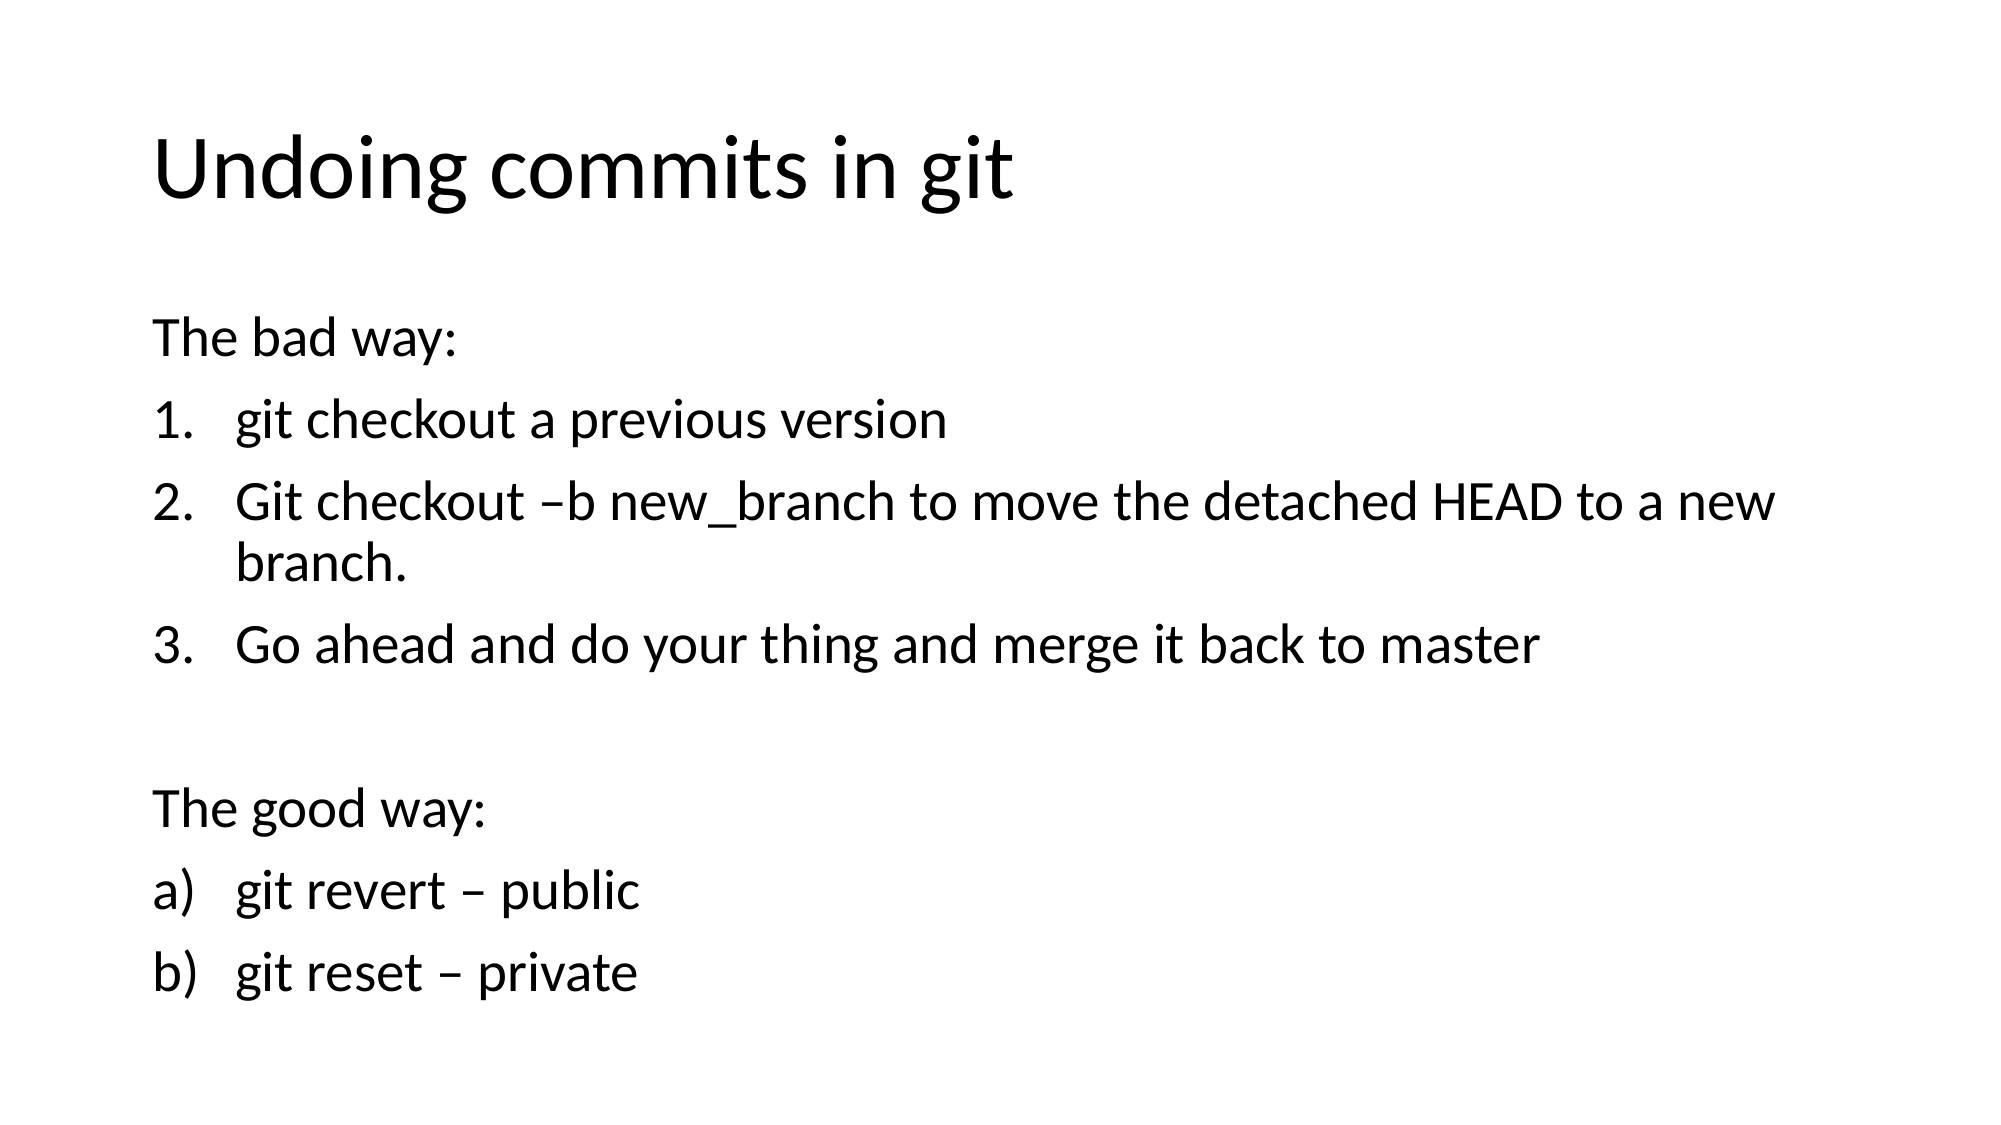

# Undoing commits in git
The bad way:
git checkout a previous version
Git checkout –b new_branch to move the detached HEAD to a new branch.
Go ahead and do your thing and merge it back to master

The good way:
git revert – public
git reset – private